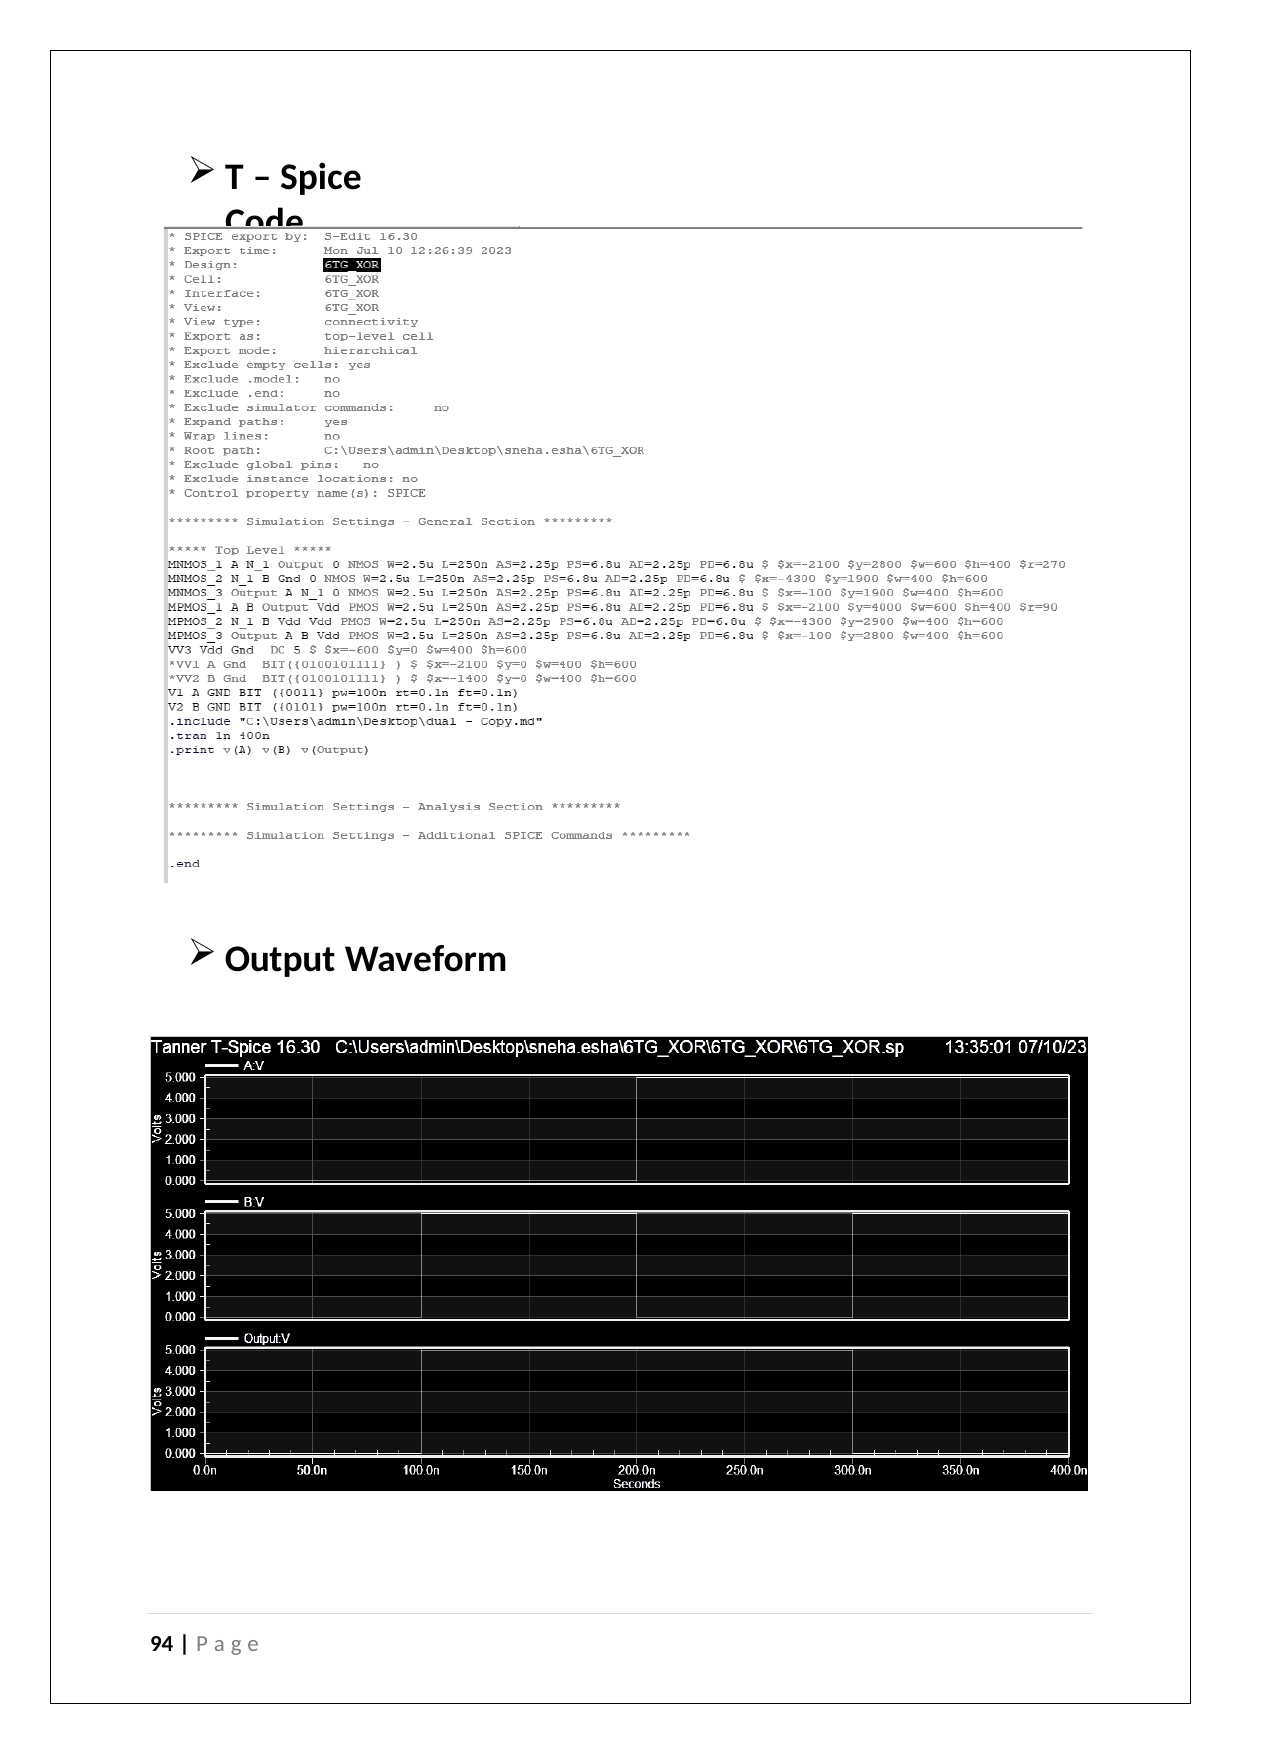

T – Spice Code

Output Waveform

94 | P a g e